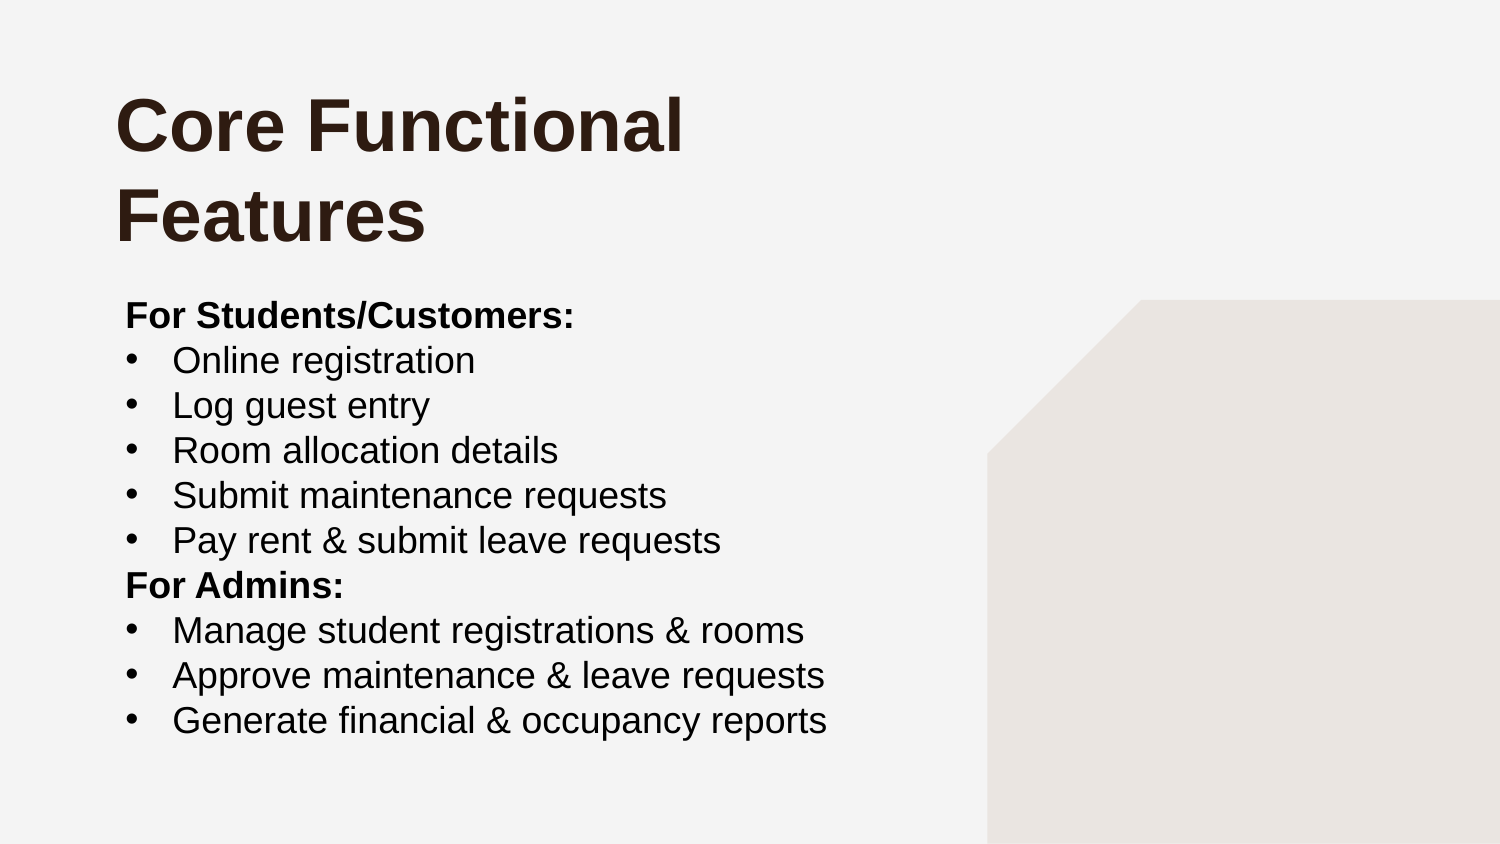

Core Functional Features
For Students/Customers:
Online registration
Log guest entry
Room allocation details
Submit maintenance requests
Pay rent & submit leave requests
For Admins:
Manage student registrations & rooms
Approve maintenance & leave requests
Generate financial & occupancy reports